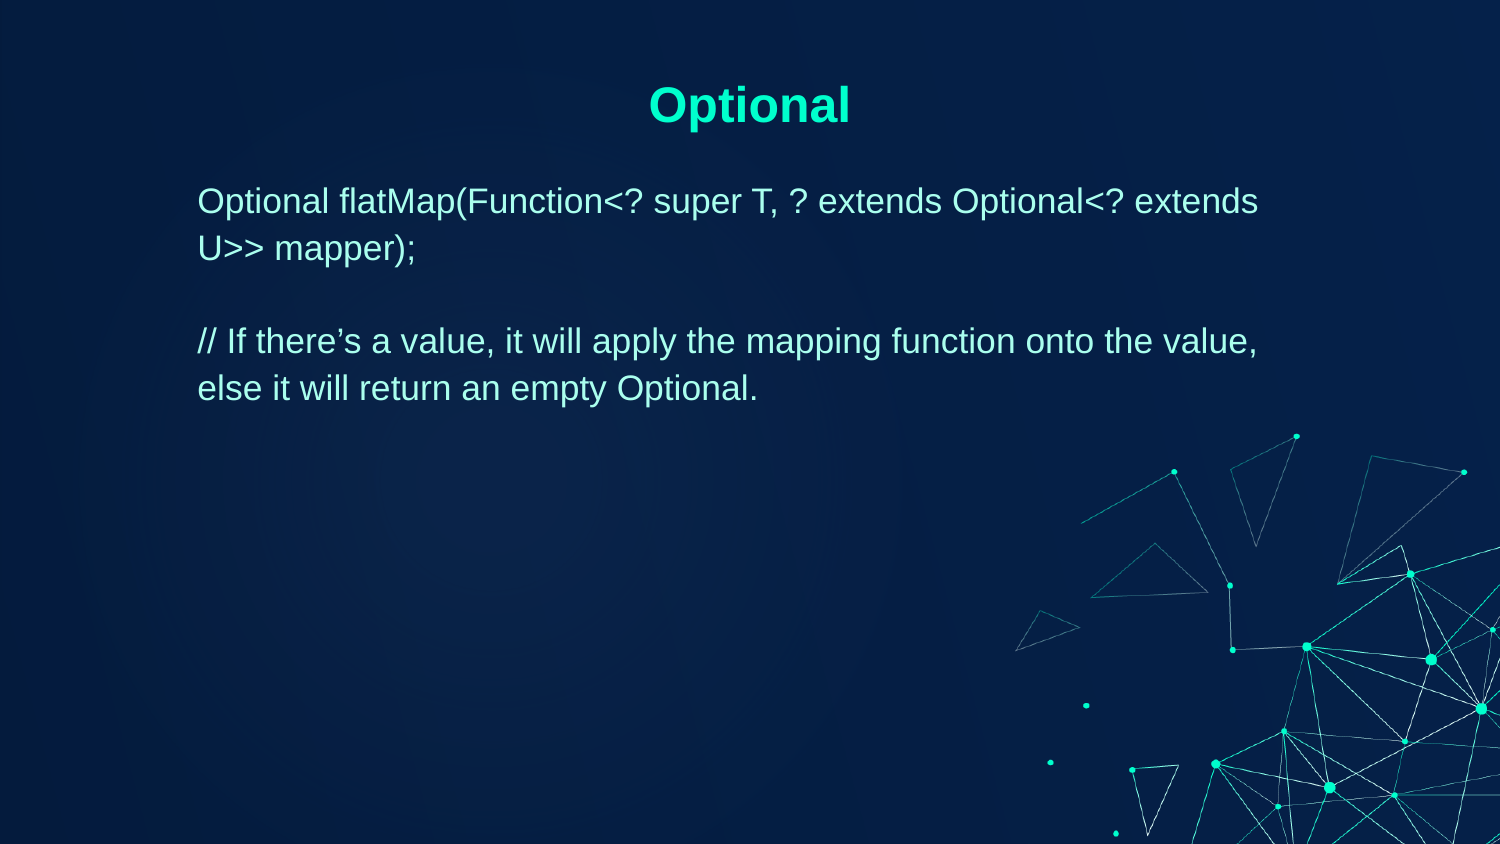

# Optional
Optional flatMap(Function<? super T, ? extends Optional<? extends U>> mapper);

// If there’s a value, it will apply the mapping function onto the value, else it will return an empty Optional.